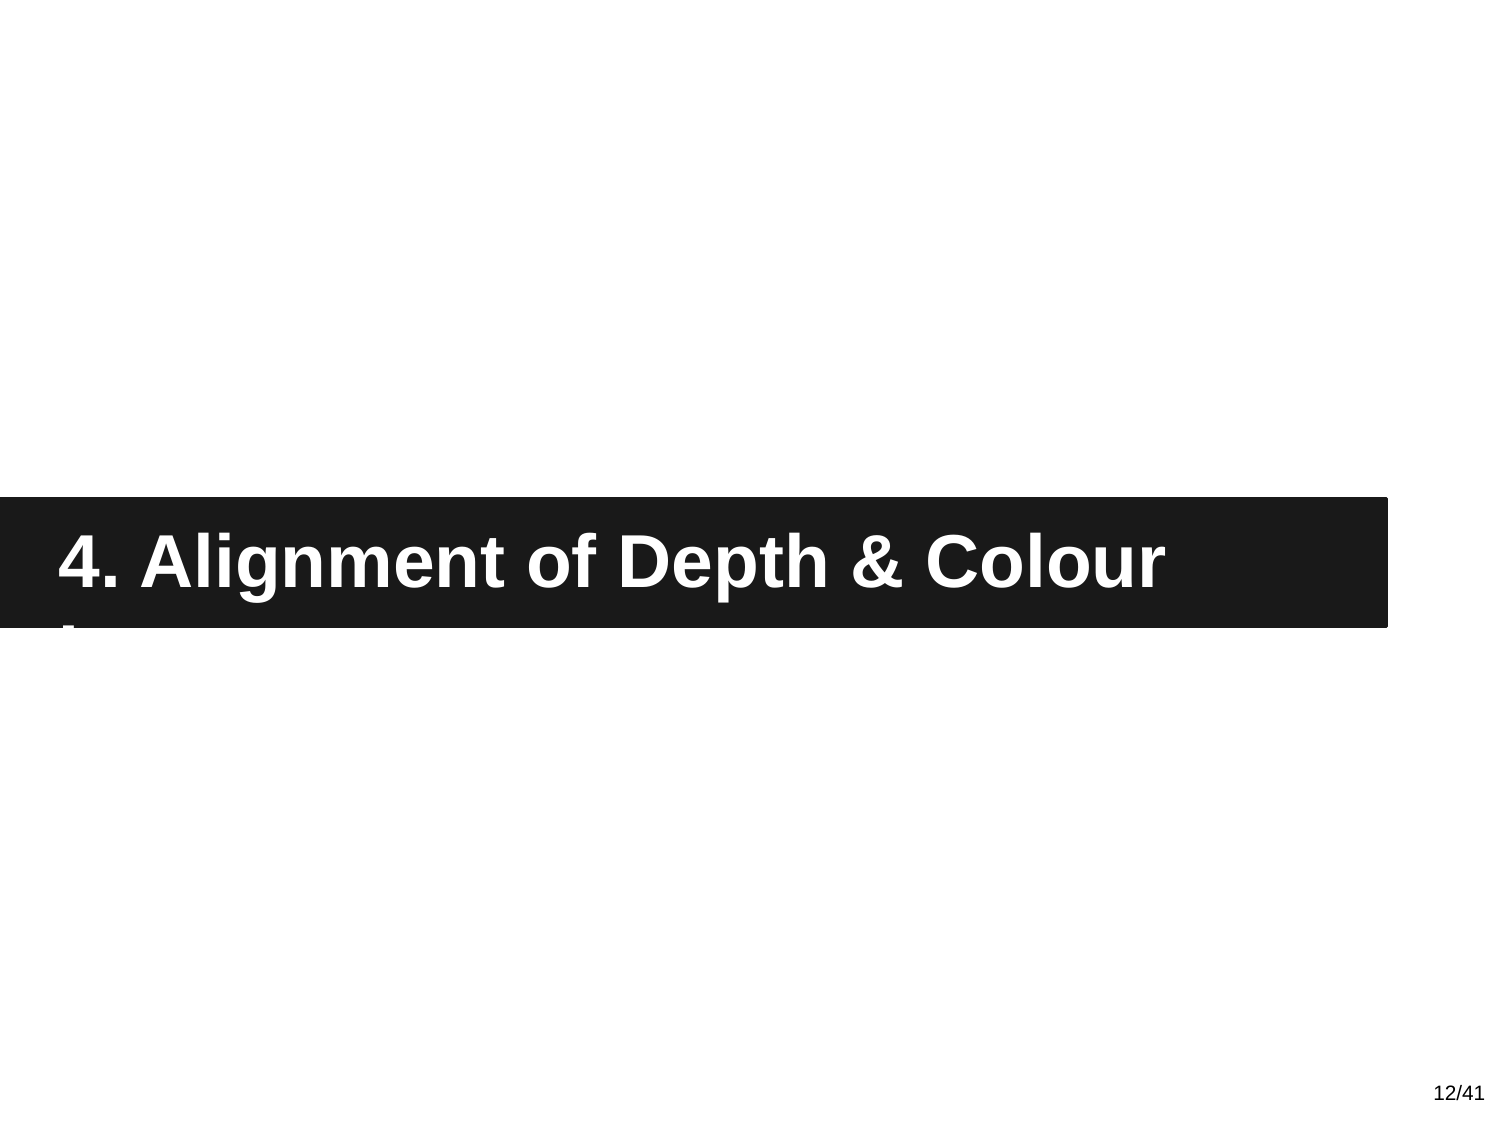

4. Alignment of Depth & Colour Images

12/41